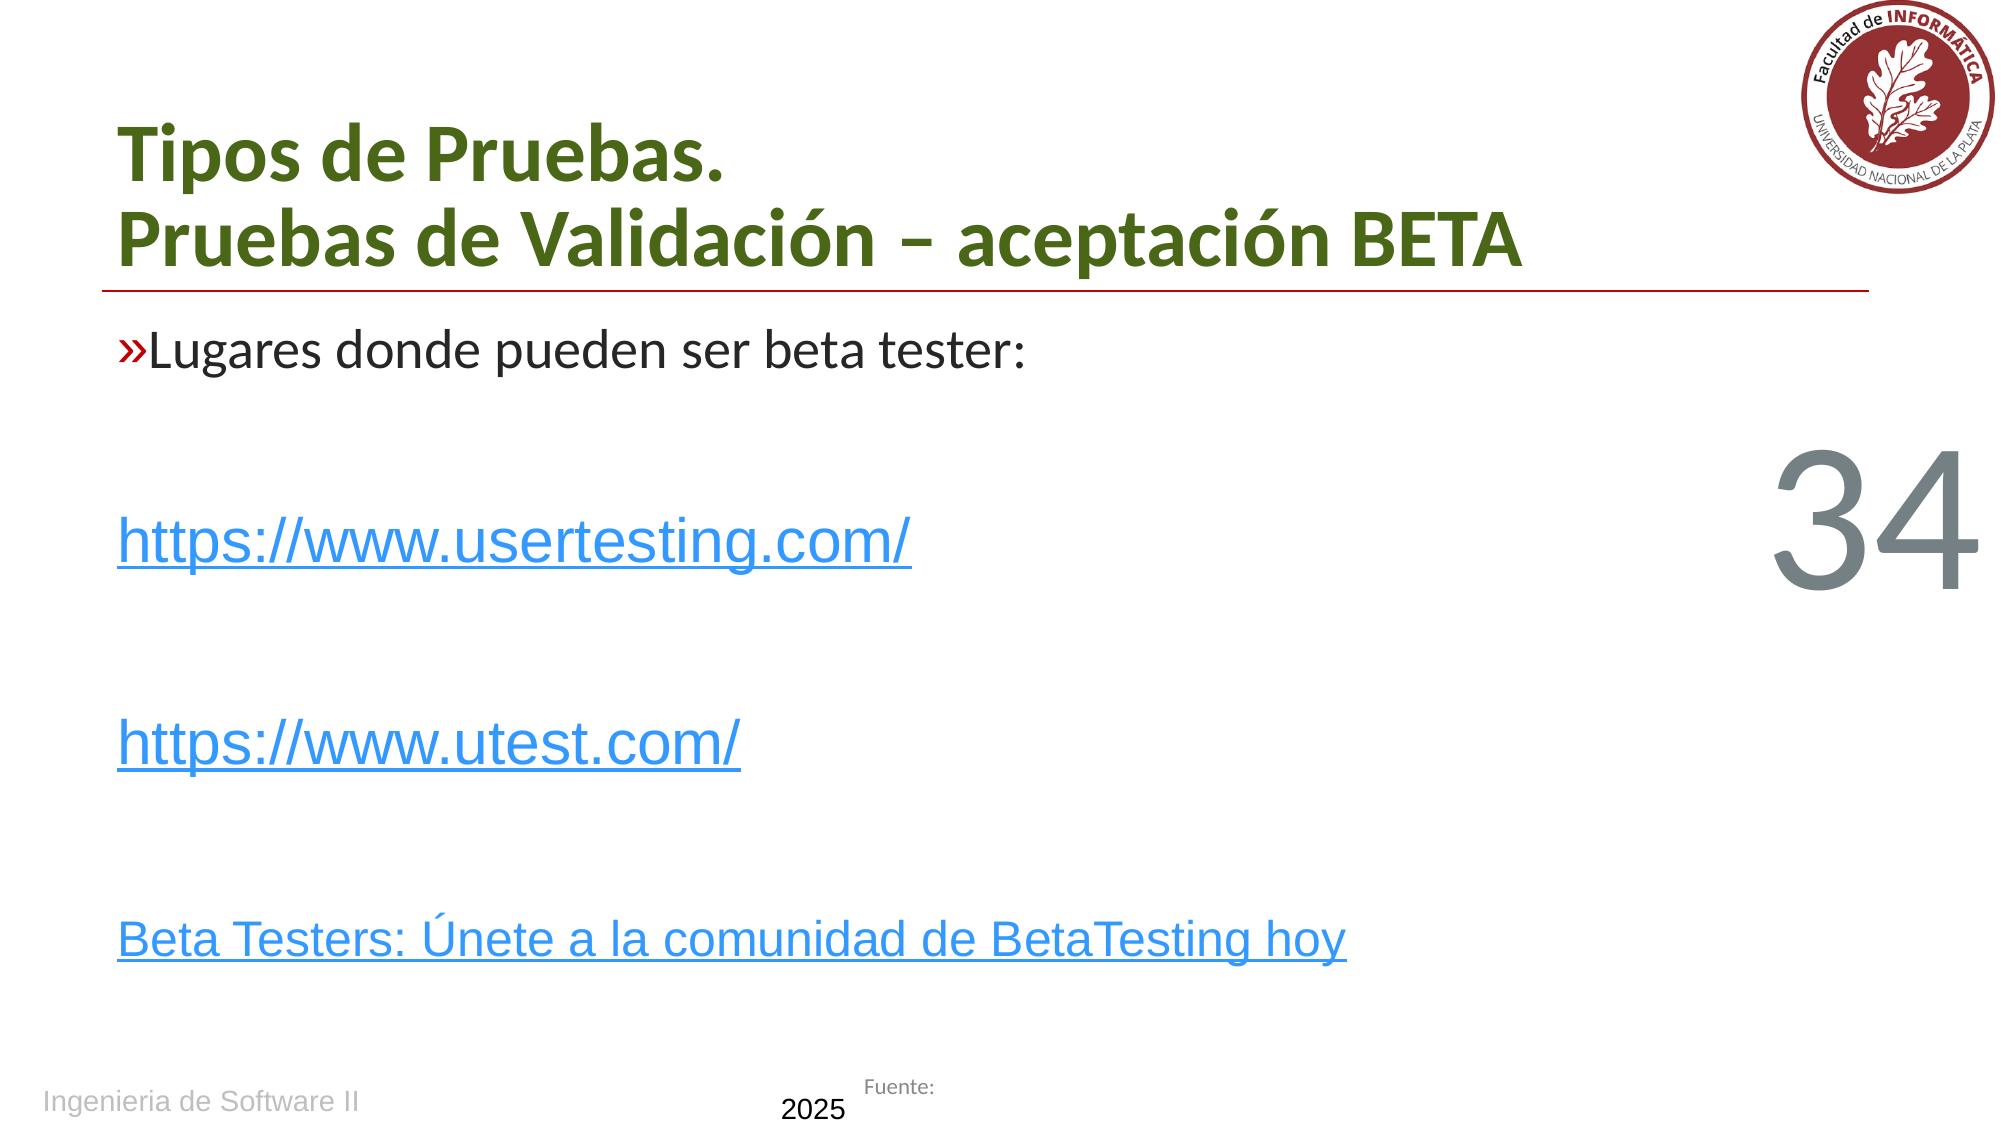

# Tipos de Pruebas. Pruebas de Validación – aceptación BETA
Lugares donde pueden ser beta tester:

https://www.usertesting.com/

https://www.utest.com/

Beta Testers: Únete a la comunidad de BetaTesting hoy
34

Ingenieria de Software II